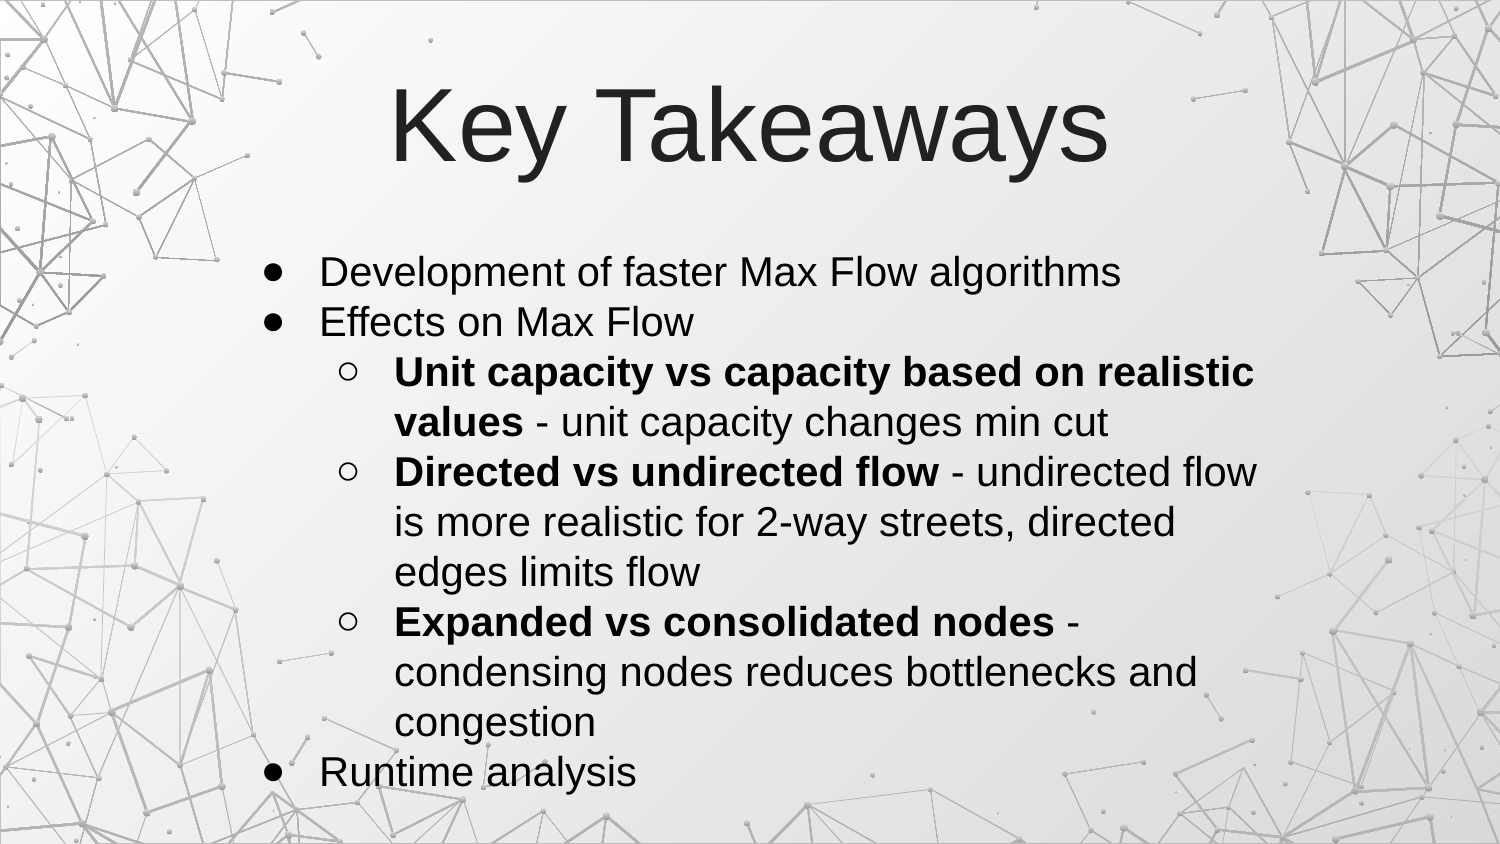

# Key Takeaways
Development of faster Max Flow algorithms
Effects on Max Flow
Unit capacity vs capacity based on realistic values - unit capacity changes min cut
Directed vs undirected flow - undirected flow is more realistic for 2-way streets, directed edges limits flow
Expanded vs consolidated nodes - condensing nodes reduces bottlenecks and congestion
Runtime analysis